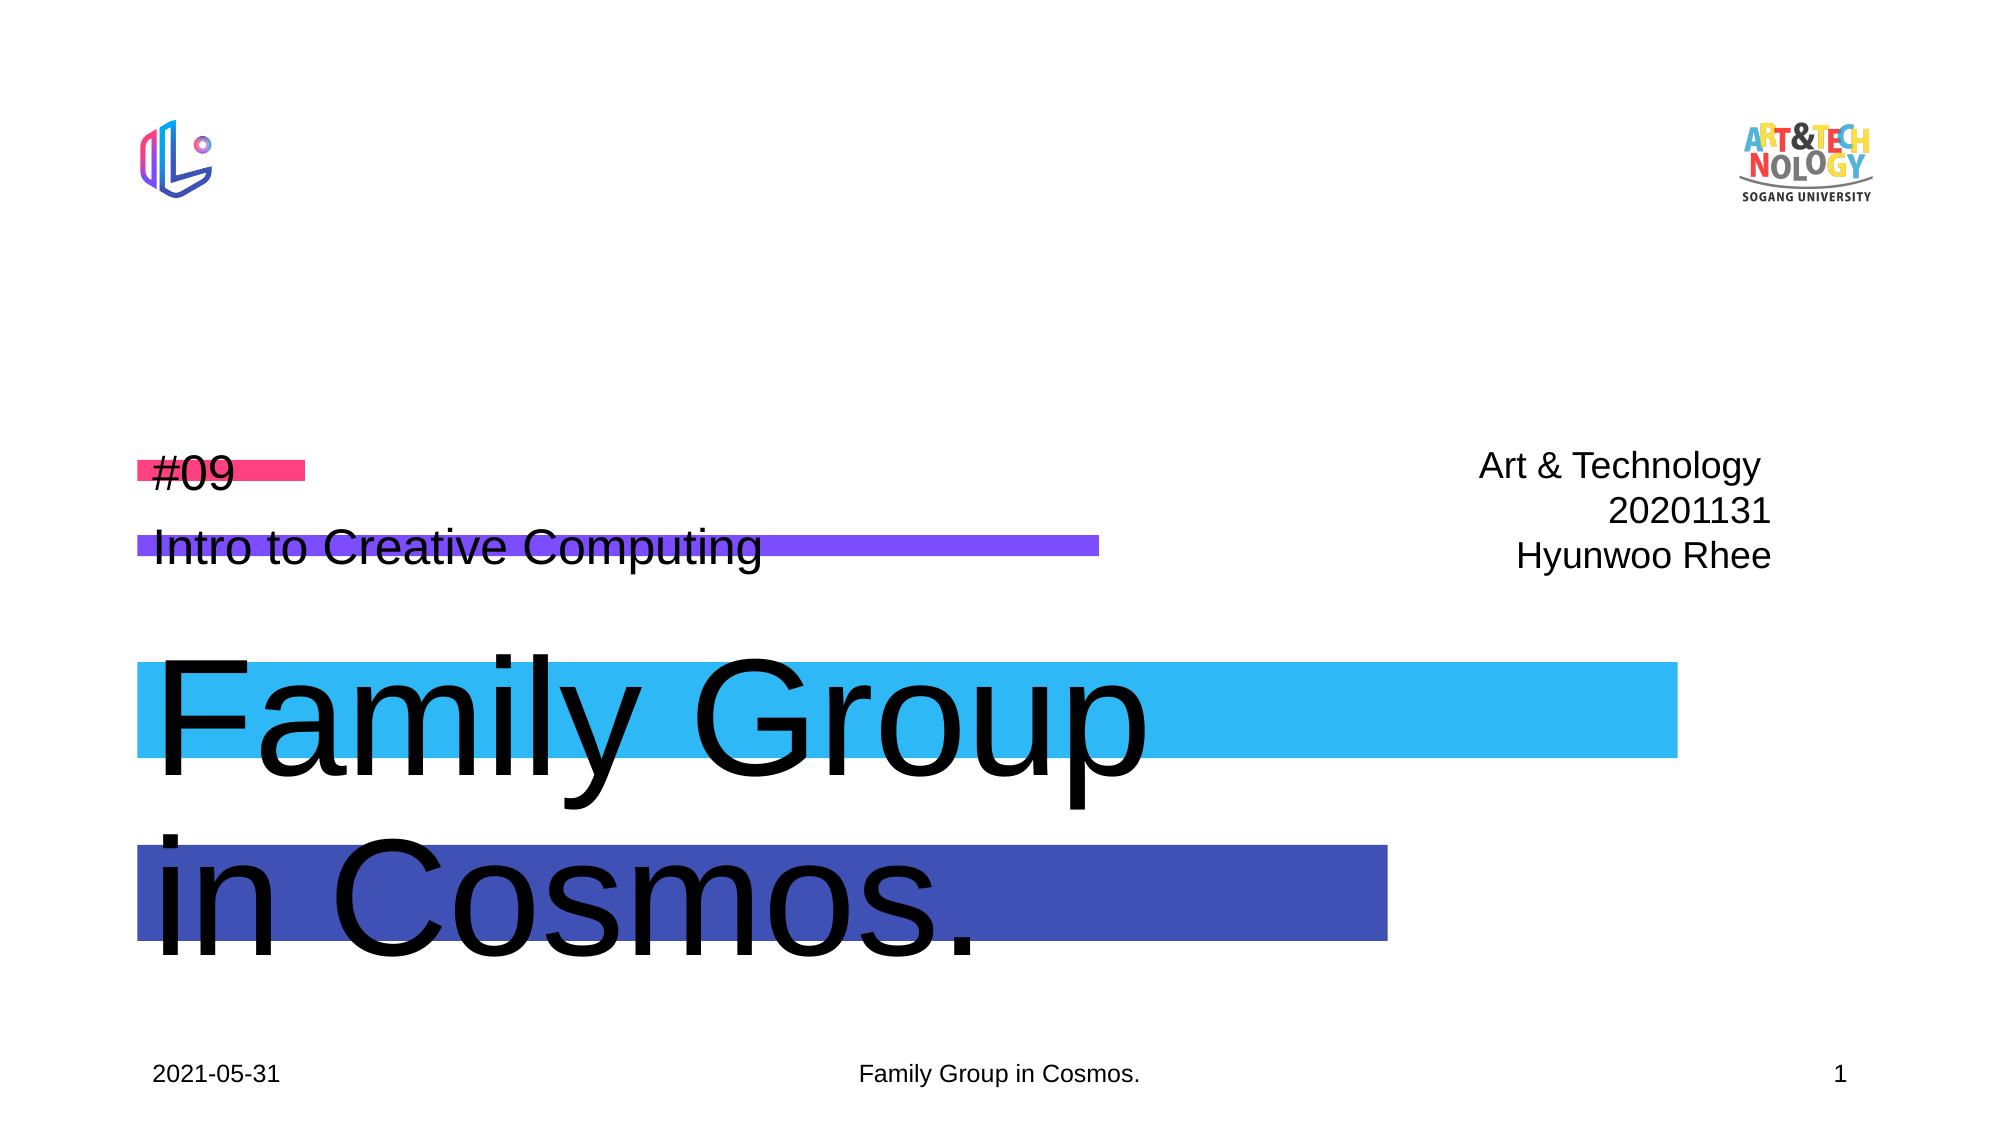

Art & Technology
20201131
Hyunwoo Rhee
#09
Intro to Creative Computing

# Family Group in Cosmos.

2021-05-31
Family Group in Cosmos.
1